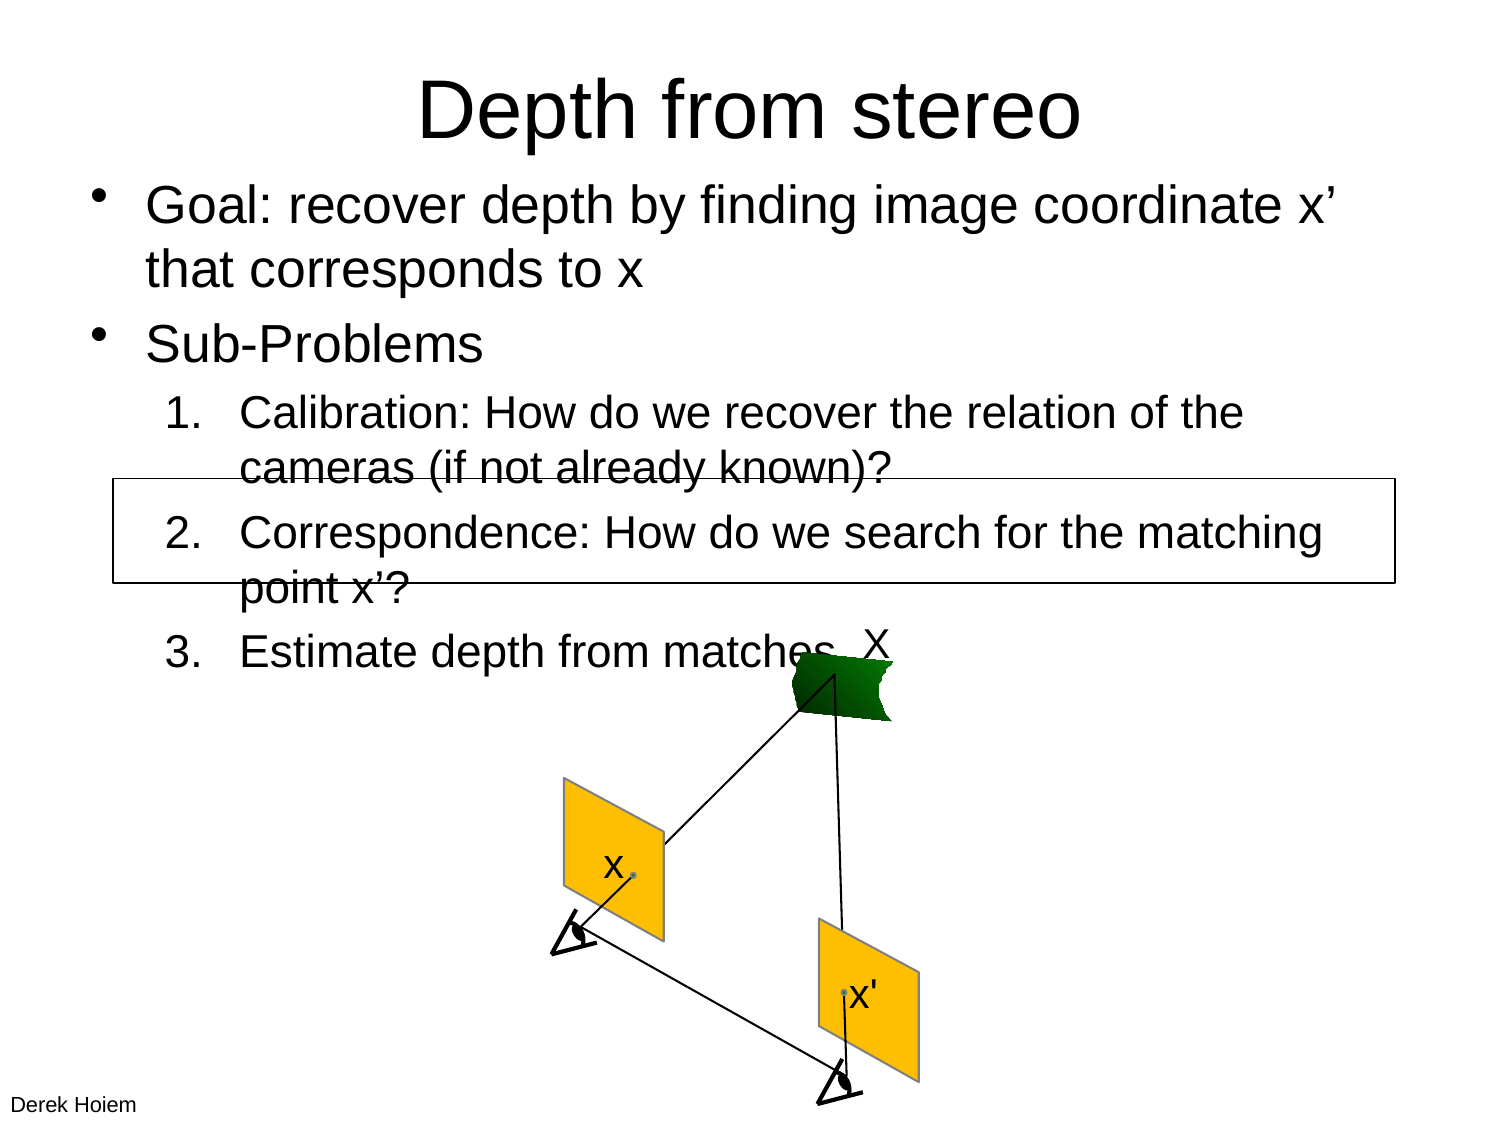

Depth from stereo
Goal: recover depth by finding image coordinate x’ that corresponds to x
Sub-Problems
Calibration: How do we recover the relation of the cameras (if not already known)?
Correspondence: How do we search for the matching point x’?
Estimate depth from matches

X

x
x'
Derek Hoiem